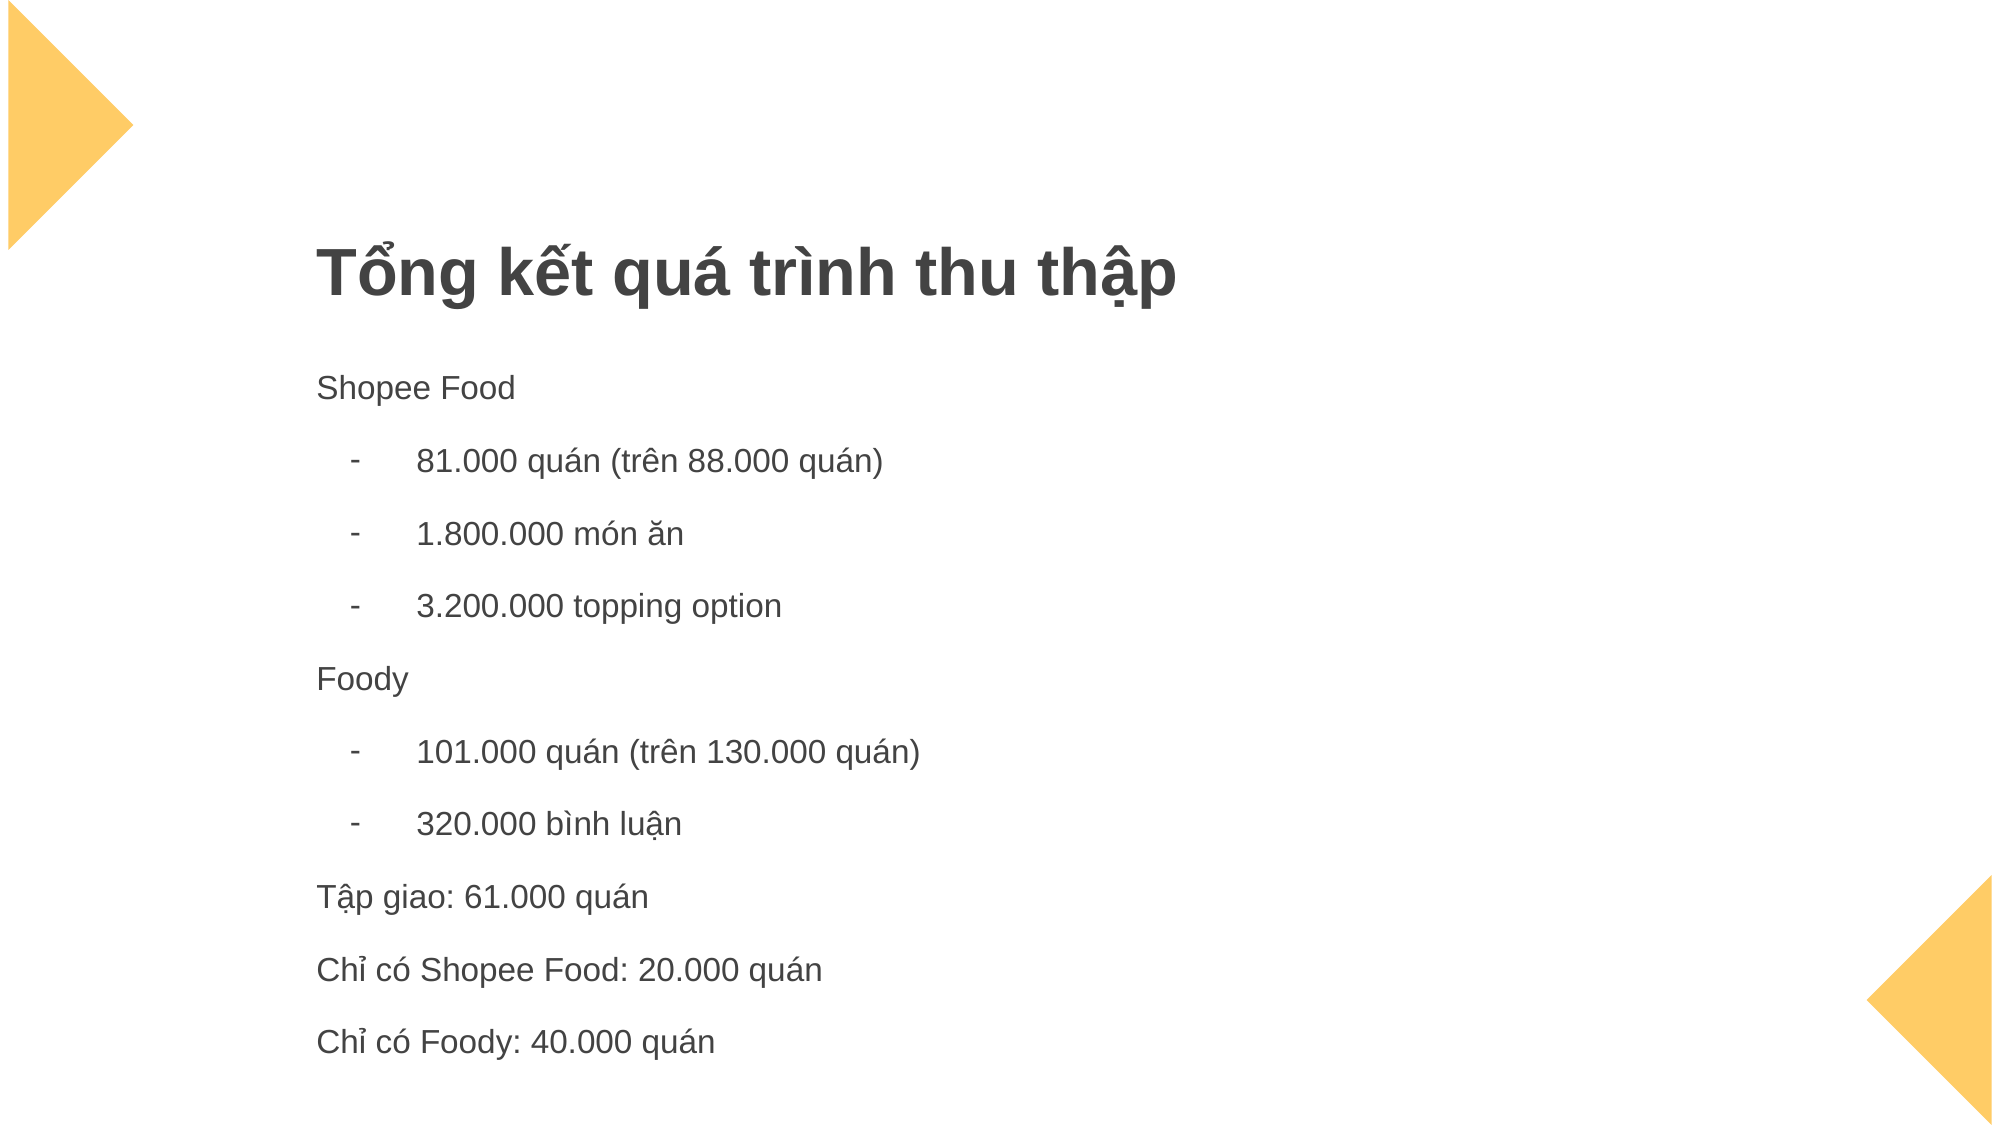

# Tổng kết quá trình thu thập
Shopee Food
81.000 quán (trên 88.000 quán)
1.800.000 món ăn
3.200.000 topping option
Foody
101.000 quán (trên 130.000 quán)
320.000 bình luận
Tập giao: 61.000 quán
Chỉ có Shopee Food: 20.000 quán
Chỉ có Foody: 40.000 quán